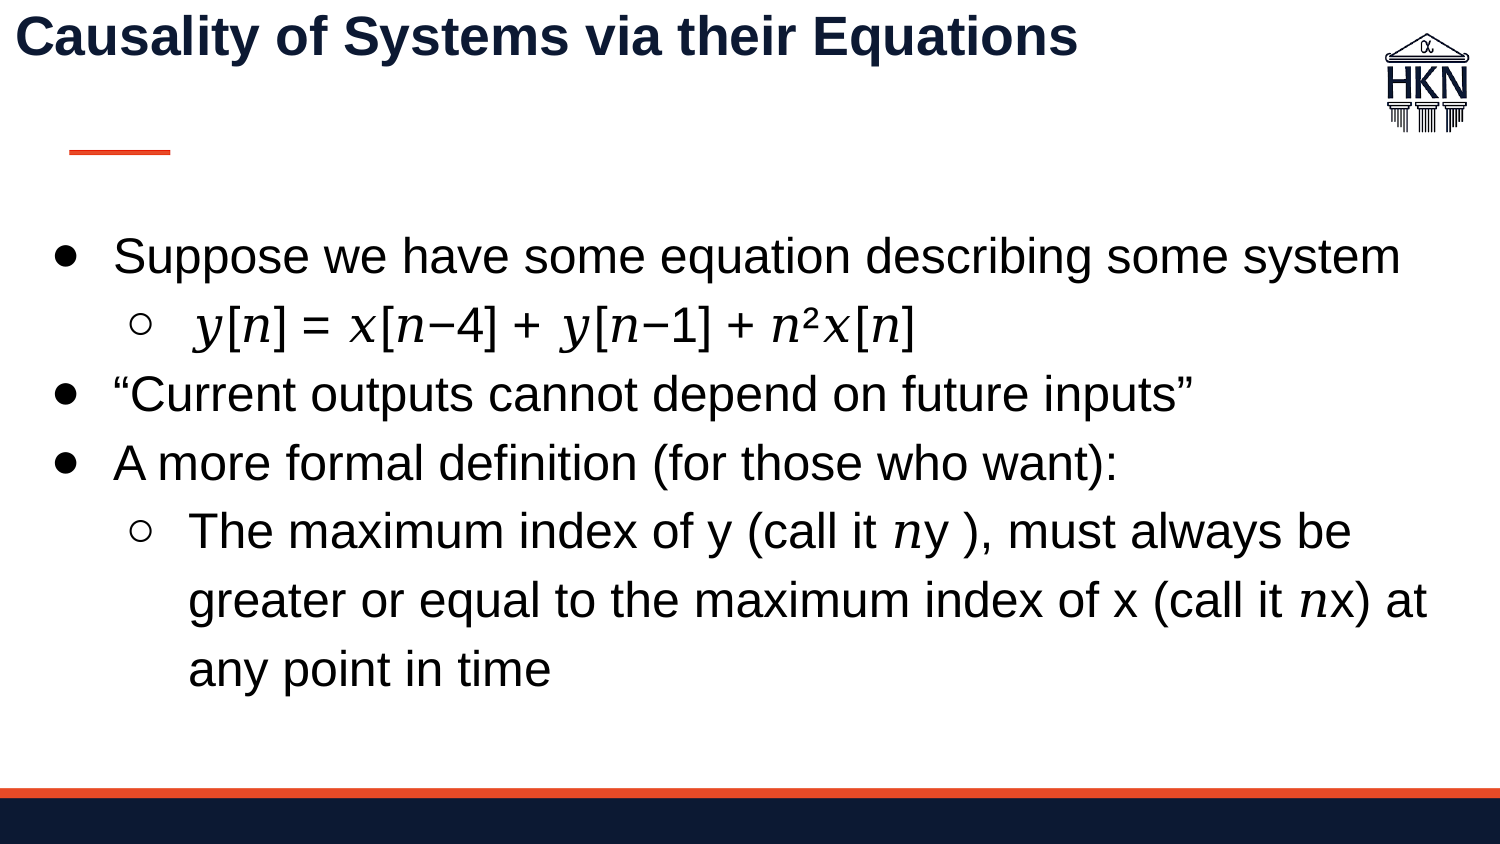

# Causality of Systems via their Equations
Suppose we have some equation describing some system
𝑦[𝑛] = 𝑥[𝑛−4] + 𝑦[𝑛−1] + 𝑛²𝑥[𝑛]
“Current outputs cannot depend on future inputs”
A more formal definition (for those who want):
The maximum index of y (call it 𝑛y ), must always be greater or equal to the maximum index of x (call it 𝑛x) at any point in time